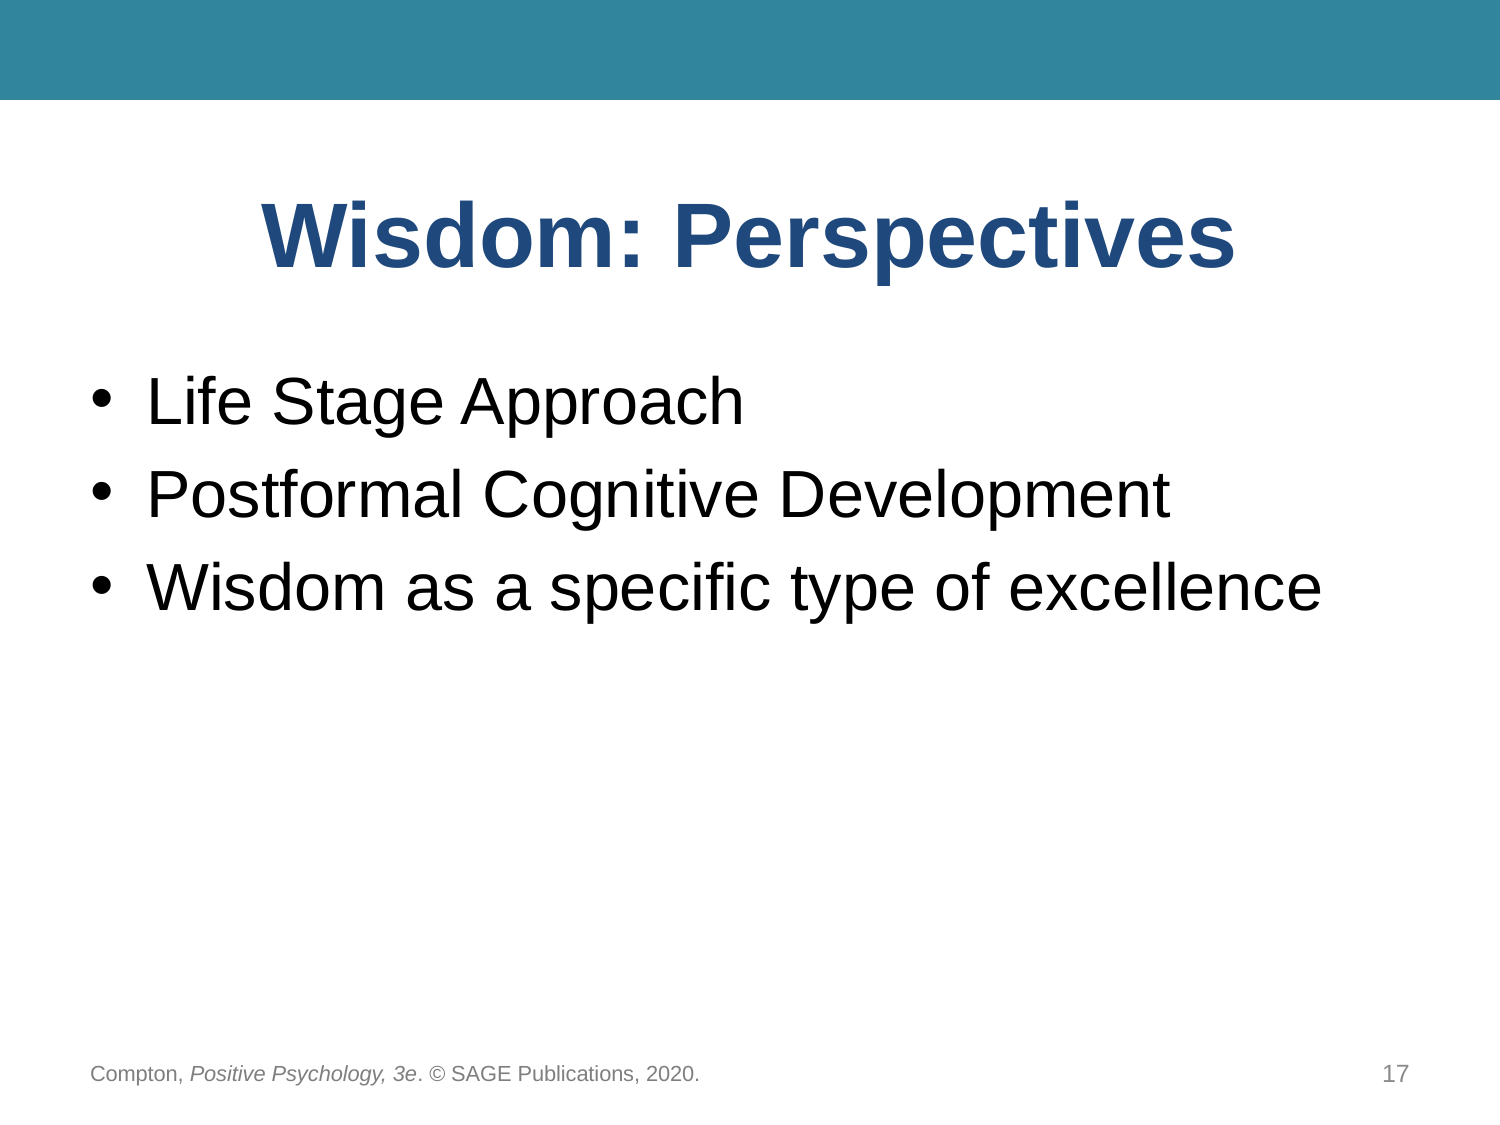

# Wisdom: Perspectives
Life Stage Approach
Postformal Cognitive Development
Wisdom as a specific type of excellence
Compton, Positive Psychology, 3e. © SAGE Publications, 2020.
17